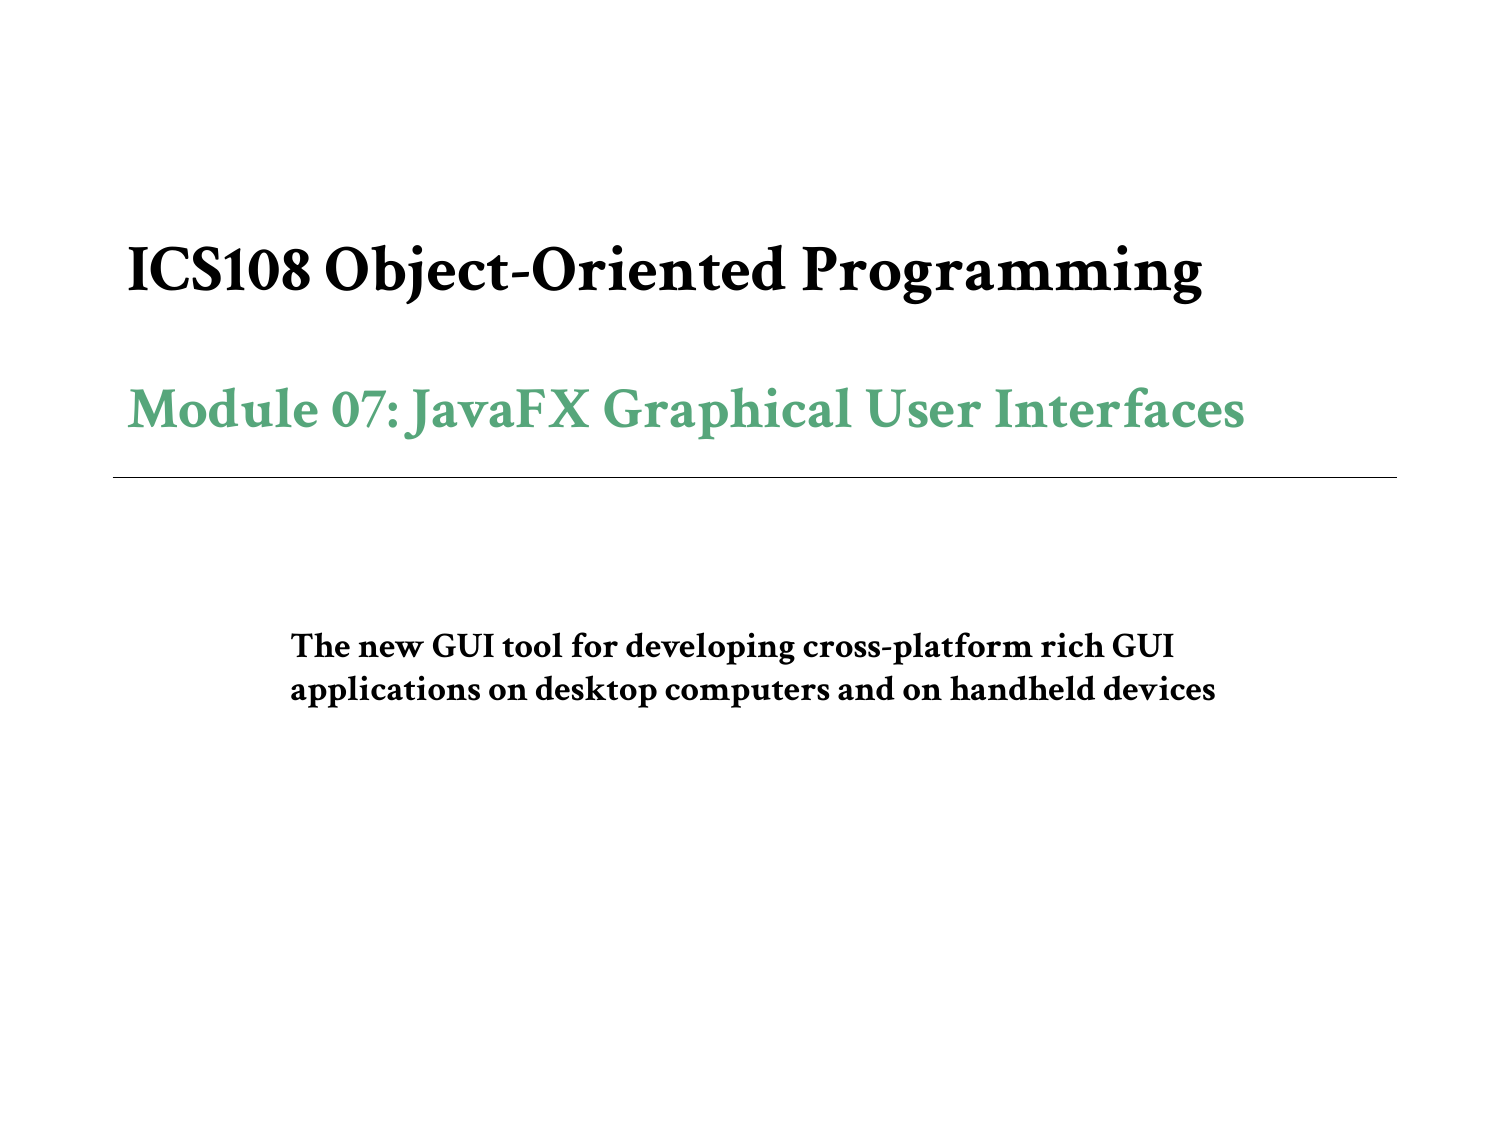

# Module 07: JavaFX Graphical User Interfaces
The new GUI tool for developing cross-platform rich GUI applications on desktop computers and on handheld devices